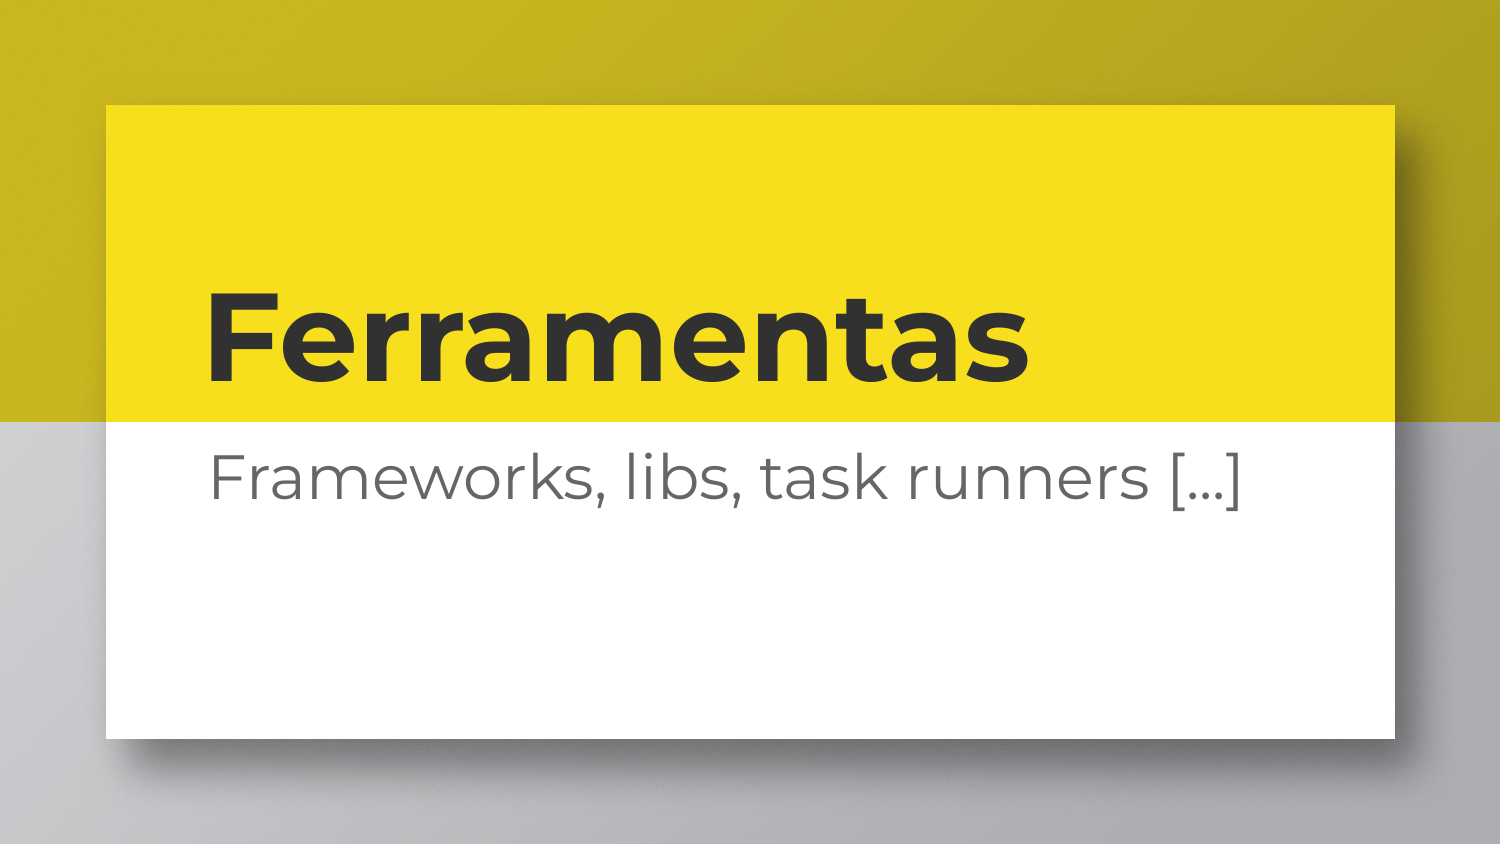

# Ferramentas
Frameworks, libs, task runners [...]